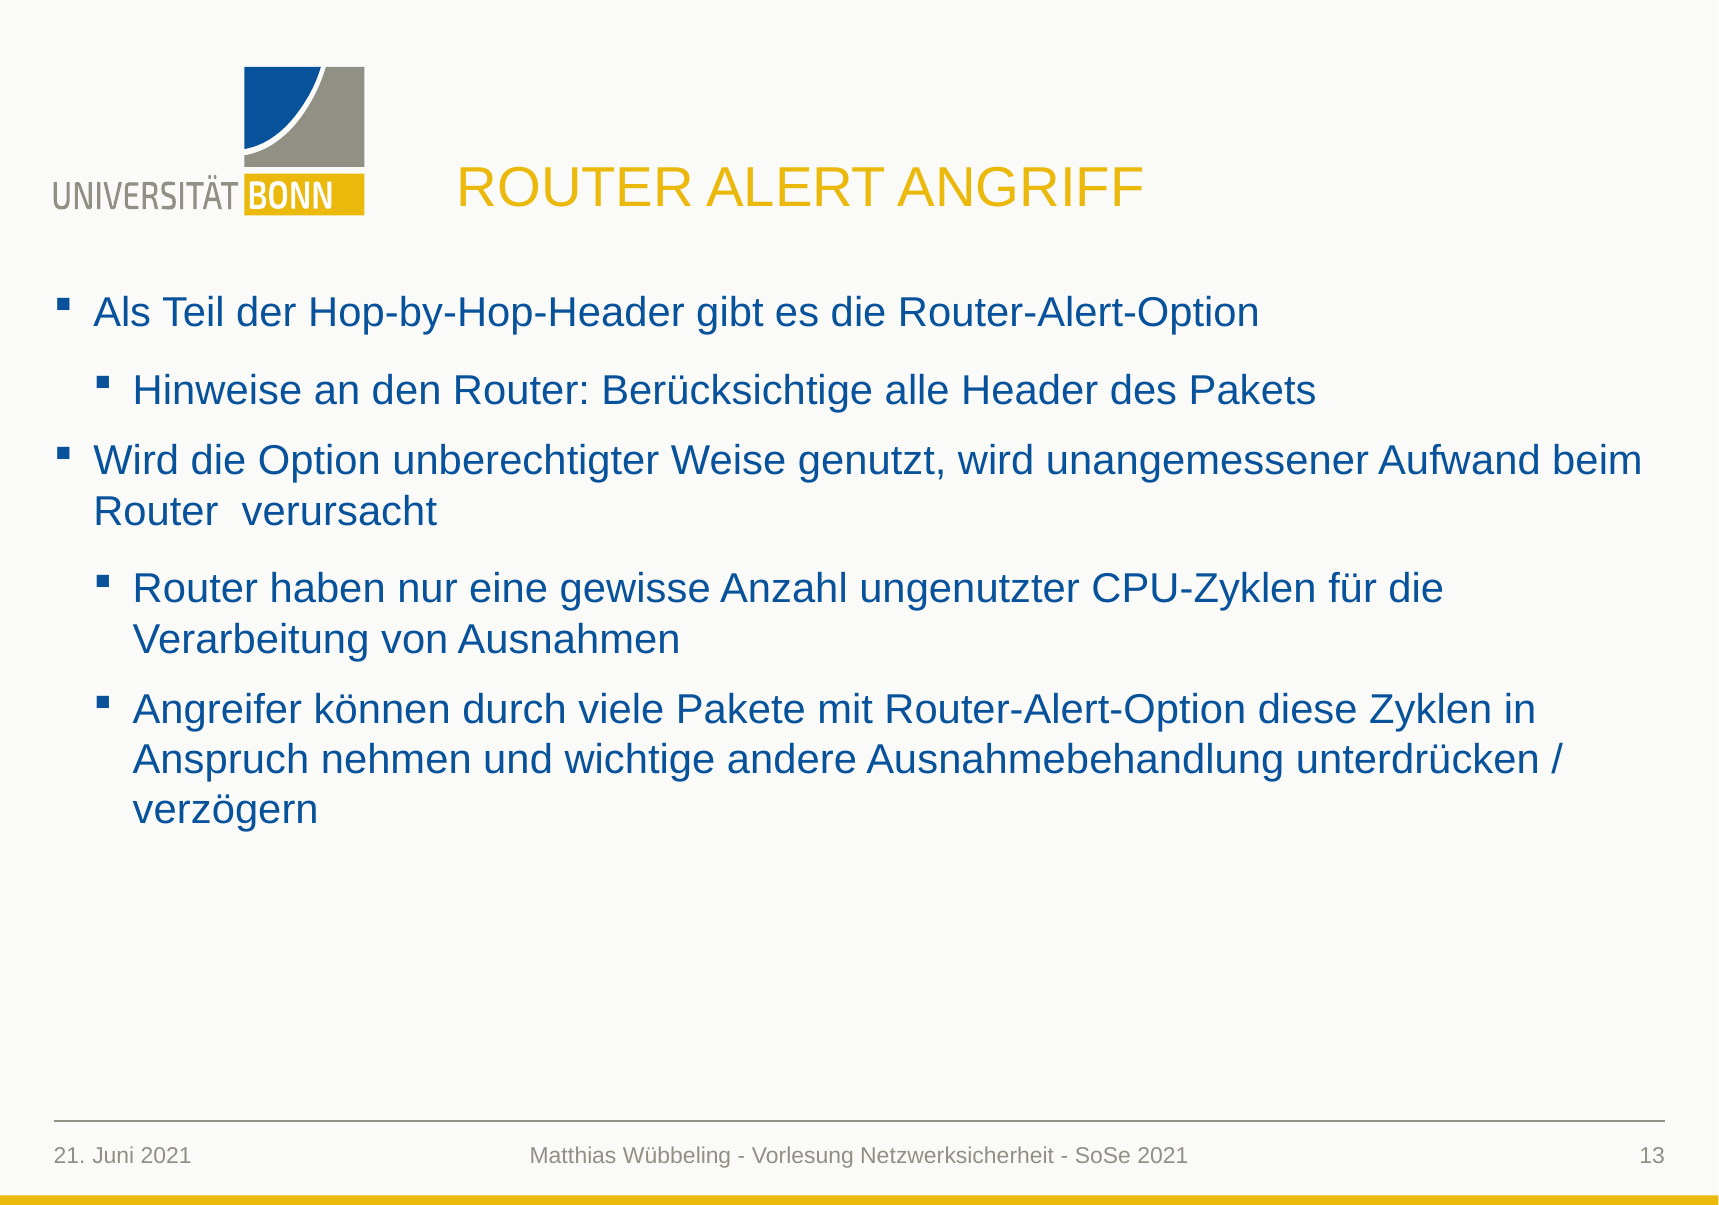

# Router Alert Angriff
Als Teil der Hop-by-Hop-Header gibt es die Router-Alert-Option
Hinweise an den Router: Berücksichtige alle Header des Pakets
Wird die Option unberechtigter Weise genutzt, wird unangemessener Aufwand beim Router  verursacht
Router haben nur eine gewisse Anzahl ungenutzter CPU-Zyklen für die Verarbeitung von Ausnahmen
Angreifer können durch viele Pakete mit Router-Alert-Option diese Zyklen in Anspruch nehmen und wichtige andere Ausnahmebehandlung unterdrücken / verzögern

21. Juni 2021
13
Matthias Wübbeling - Vorlesung Netzwerksicherheit - SoSe 2021